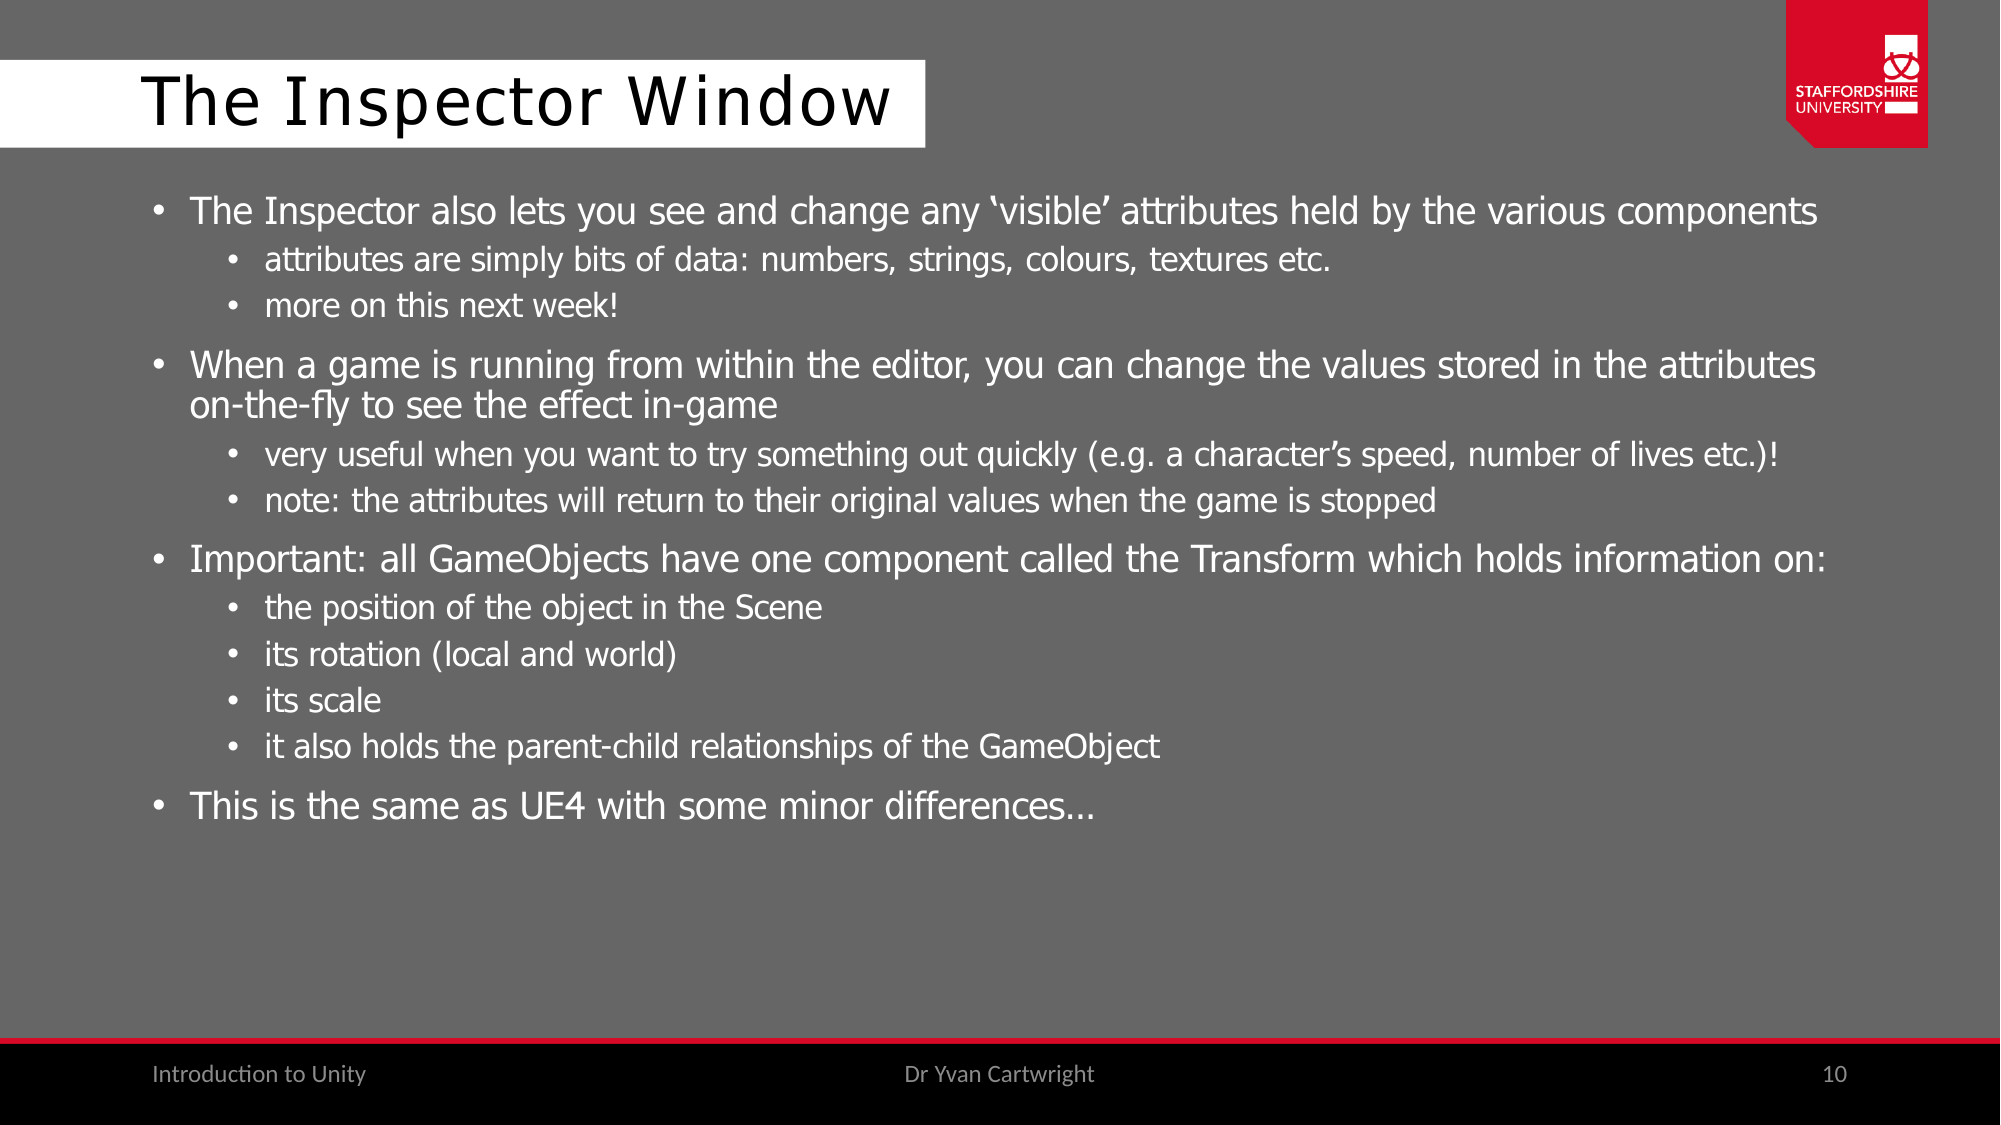

# The Inspector Window
The Inspector also lets you see and change any ‘visible’ attributes held by the various components
attributes are simply bits of data: numbers, strings, colours, textures etc.
more on this next week!
When a game is running from within the editor, you can change the values stored in the attributes on-the-fly to see the effect in-game
very useful when you want to try something out quickly (e.g. a character’s speed, number of lives etc.)!
note: the attributes will return to their original values when the game is stopped
Important: all GameObjects have one component called the Transform which holds information on:
the position of the object in the Scene
its rotation (local and world)
its scale
it also holds the parent-child relationships of the GameObject
This is the same as UE4 with some minor differences…

Introduction to Unity
Dr Yvan Cartwright
10